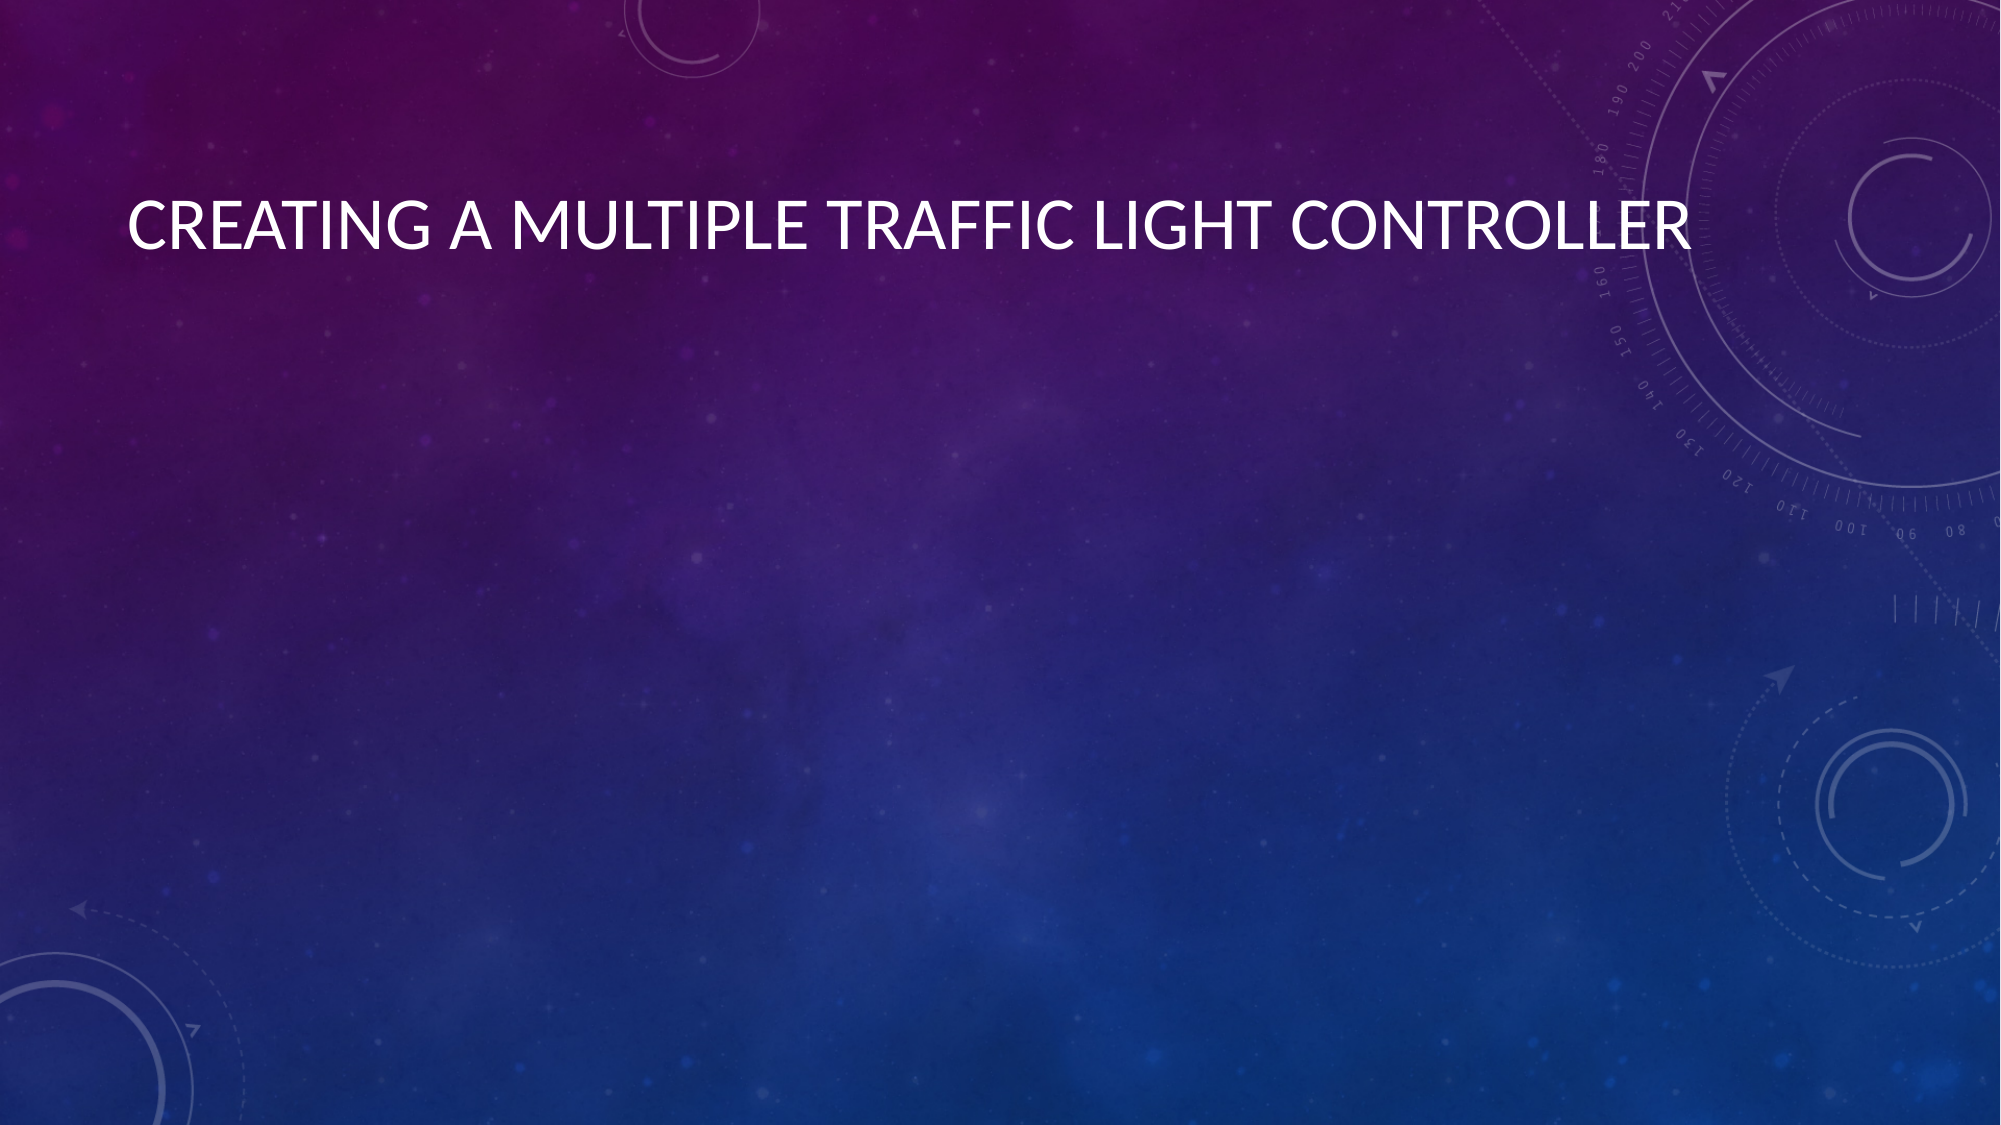

# Creating a multiple traffic light controller